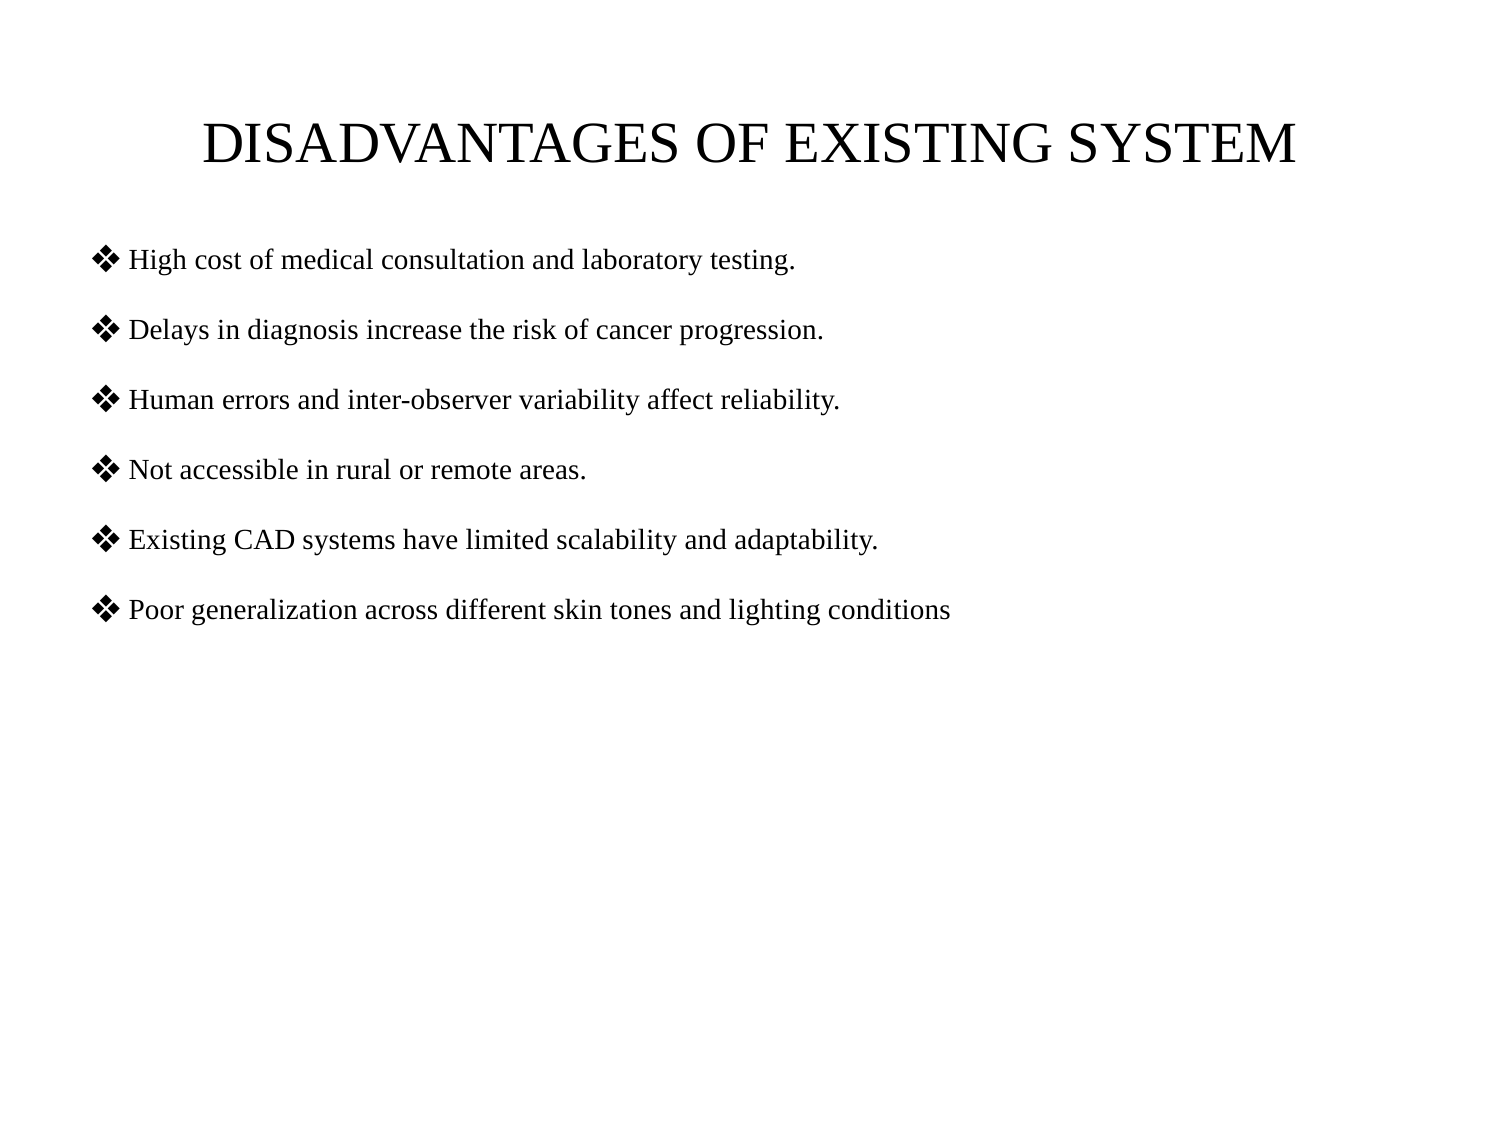

# DISADVANTAGES OF EXISTING SYSTEM
❖ High cost of medical consultation and laboratory testing.
❖ Delays in diagnosis increase the risk of cancer progression.
❖ Human errors and inter-observer variability affect reliability.
❖ Not accessible in rural or remote areas.
❖ Existing CAD systems have limited scalability and adaptability.
❖ Poor generalization across different skin tones and lighting conditions